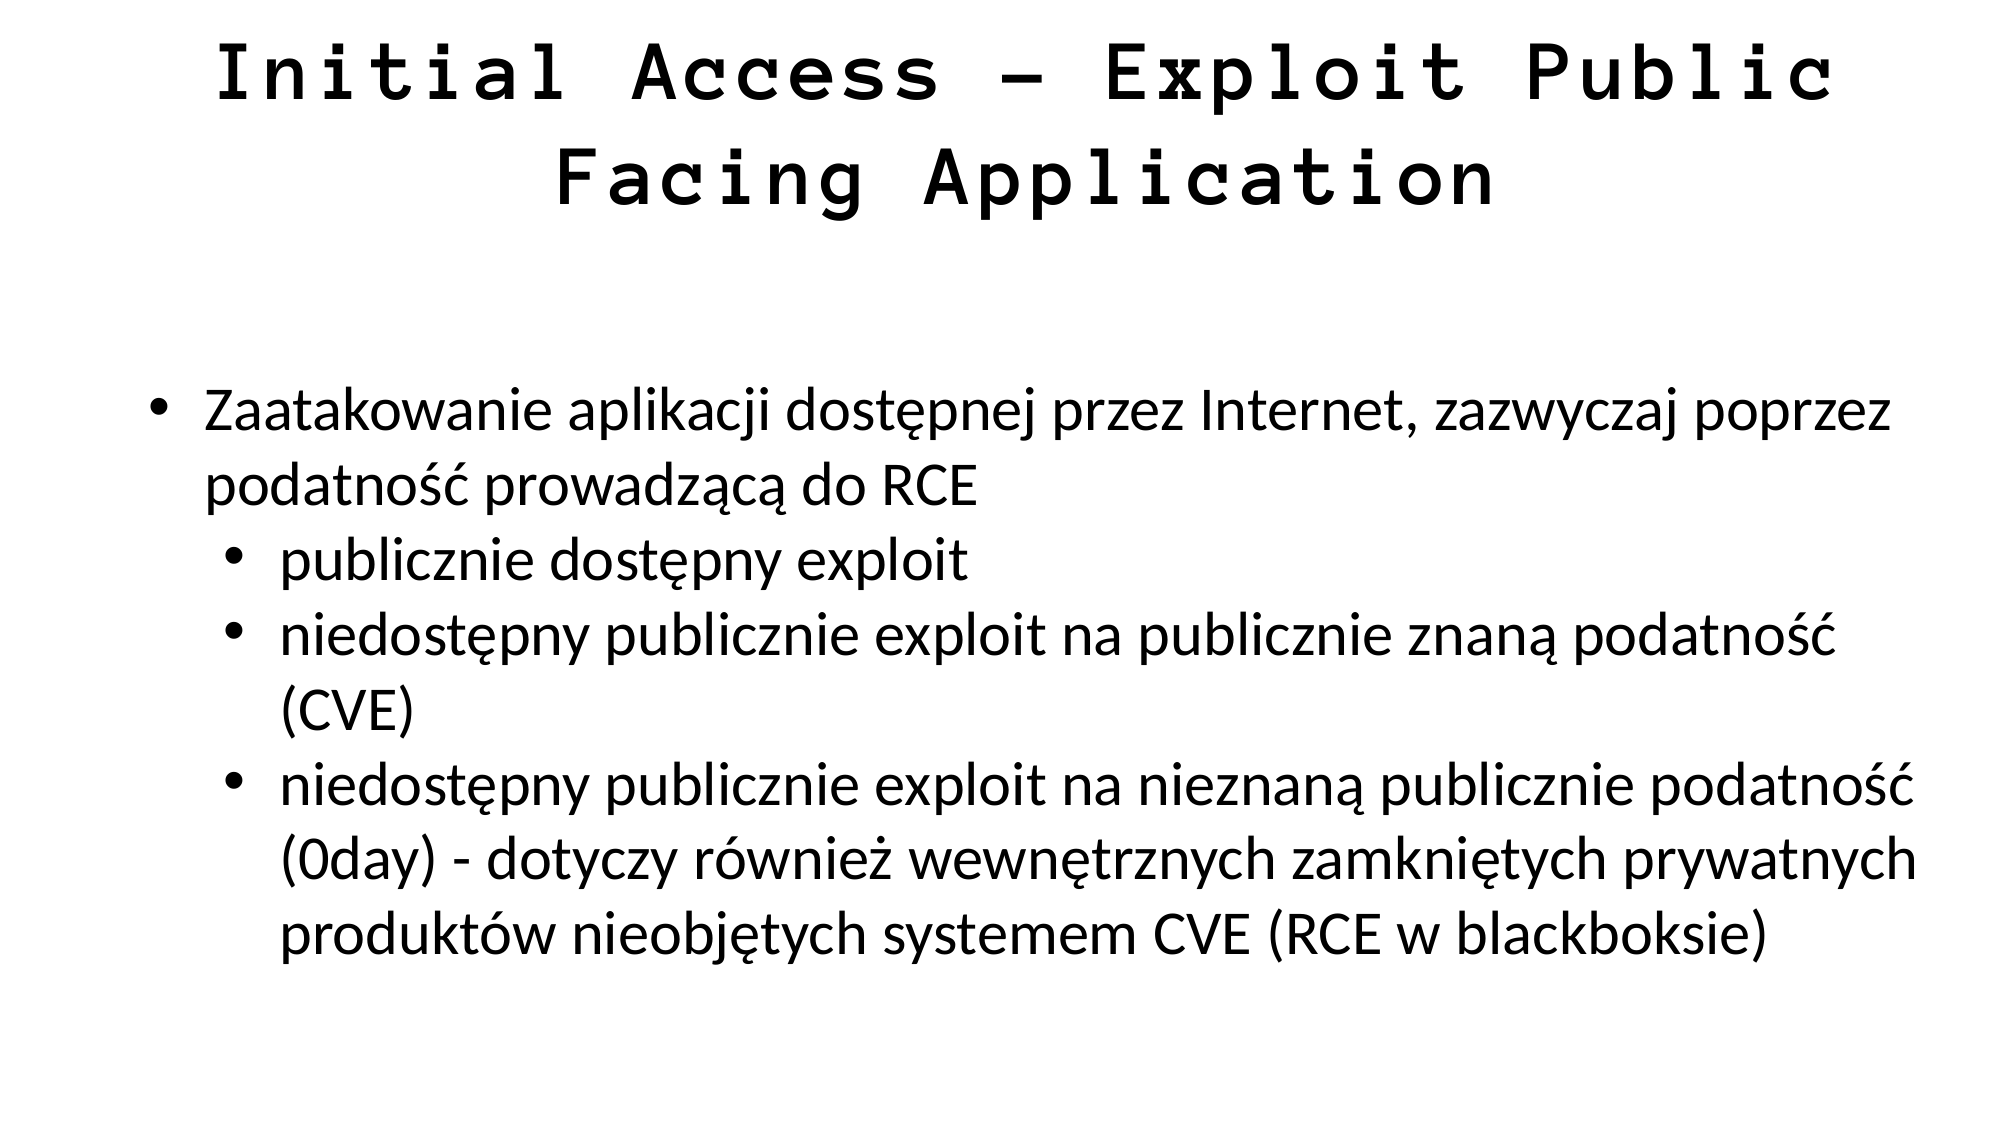

Initial Access - Exploit Public Facing Application
Zaatakowanie aplikacji dostępnej przez Internet, zazwyczaj poprzez podatność prowadzącą do RCE
publicznie dostępny exploit
niedostępny publicznie exploit na publicznie znaną podatność (CVE)
niedostępny publicznie exploit na nieznaną publicznie podatność (0day) - dotyczy również wewnętrznych zamkniętych prywatnych produktów nieobjętych systemem CVE (RCE w blackboksie)